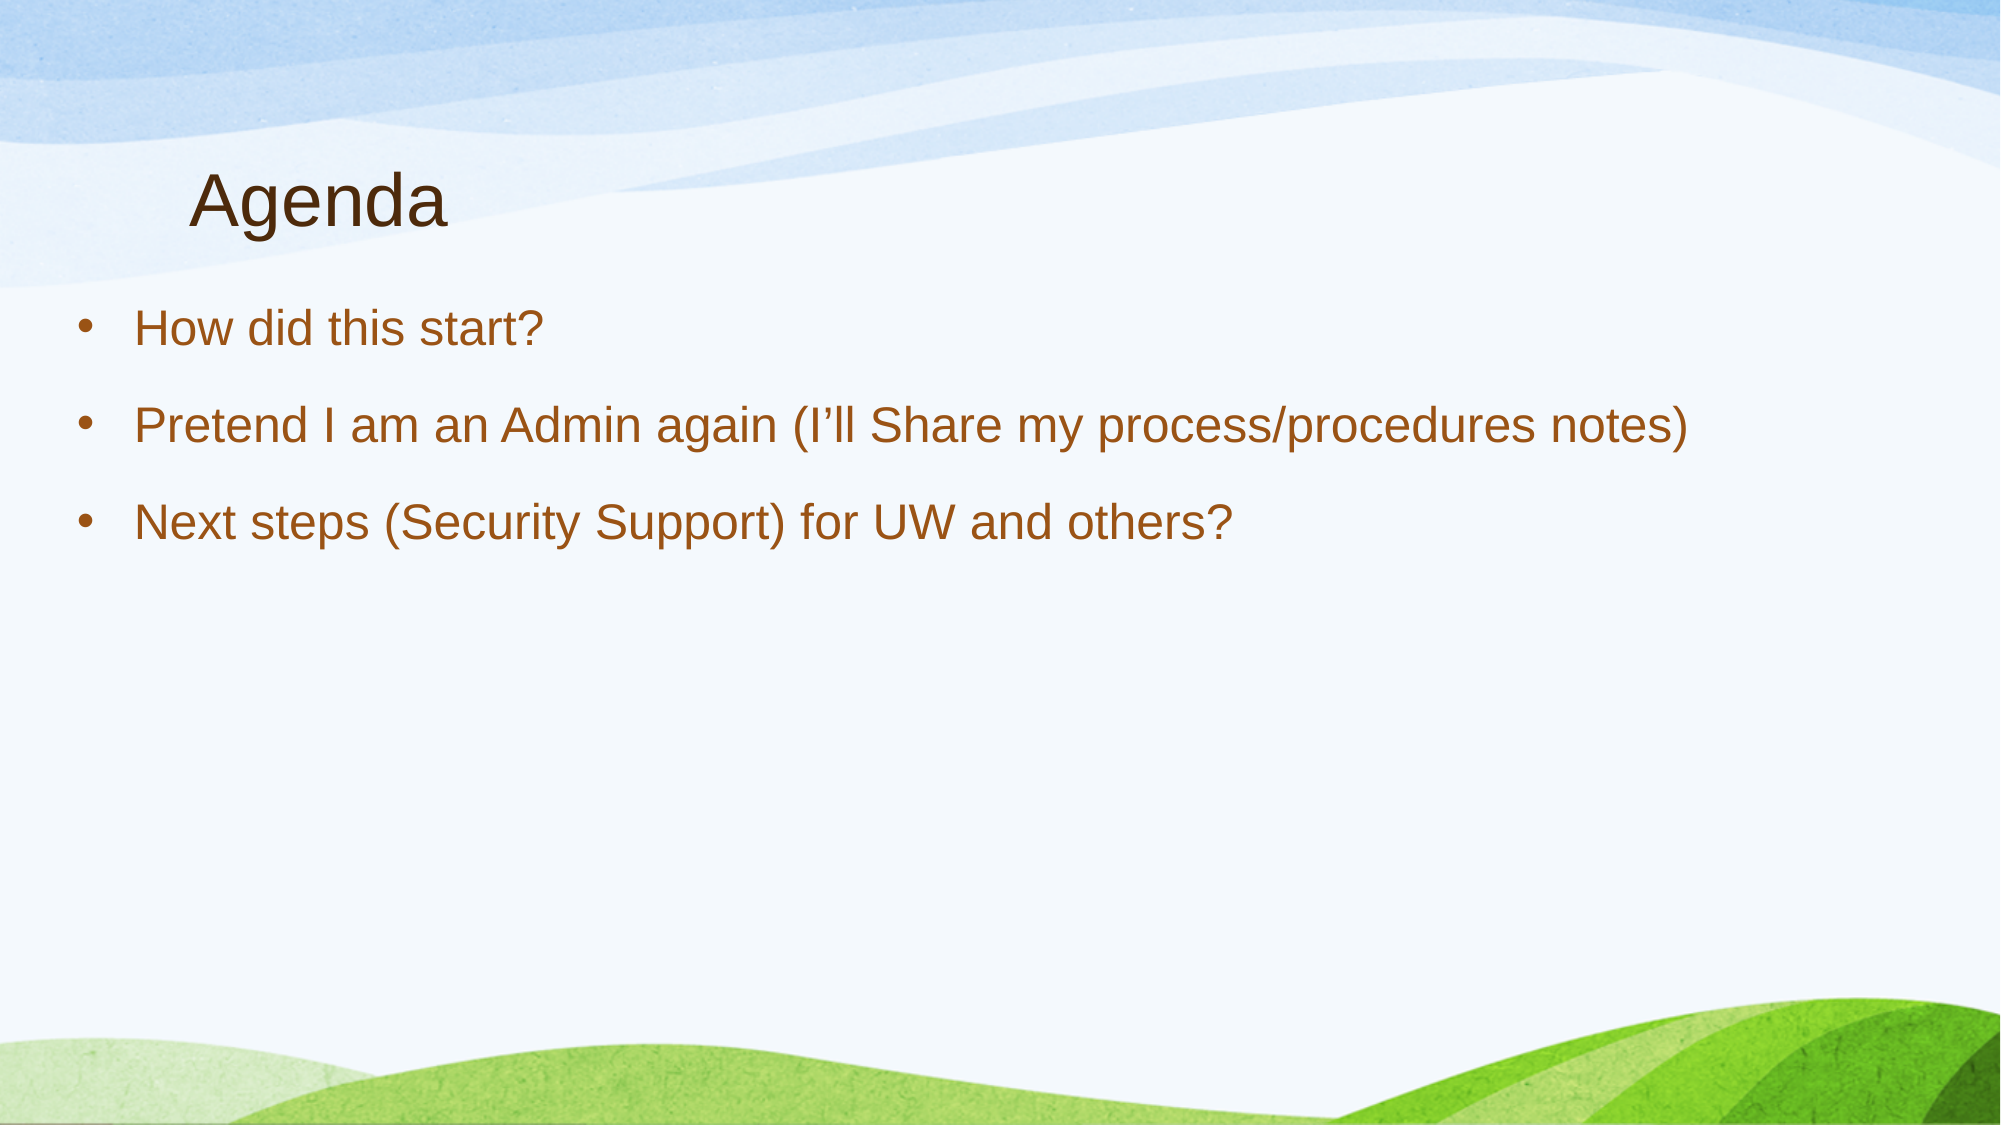

# Agenda
How did this start?
Pretend I am an Admin again (I’ll Share my process/procedures notes)
Next steps (Security Support) for UW and others?